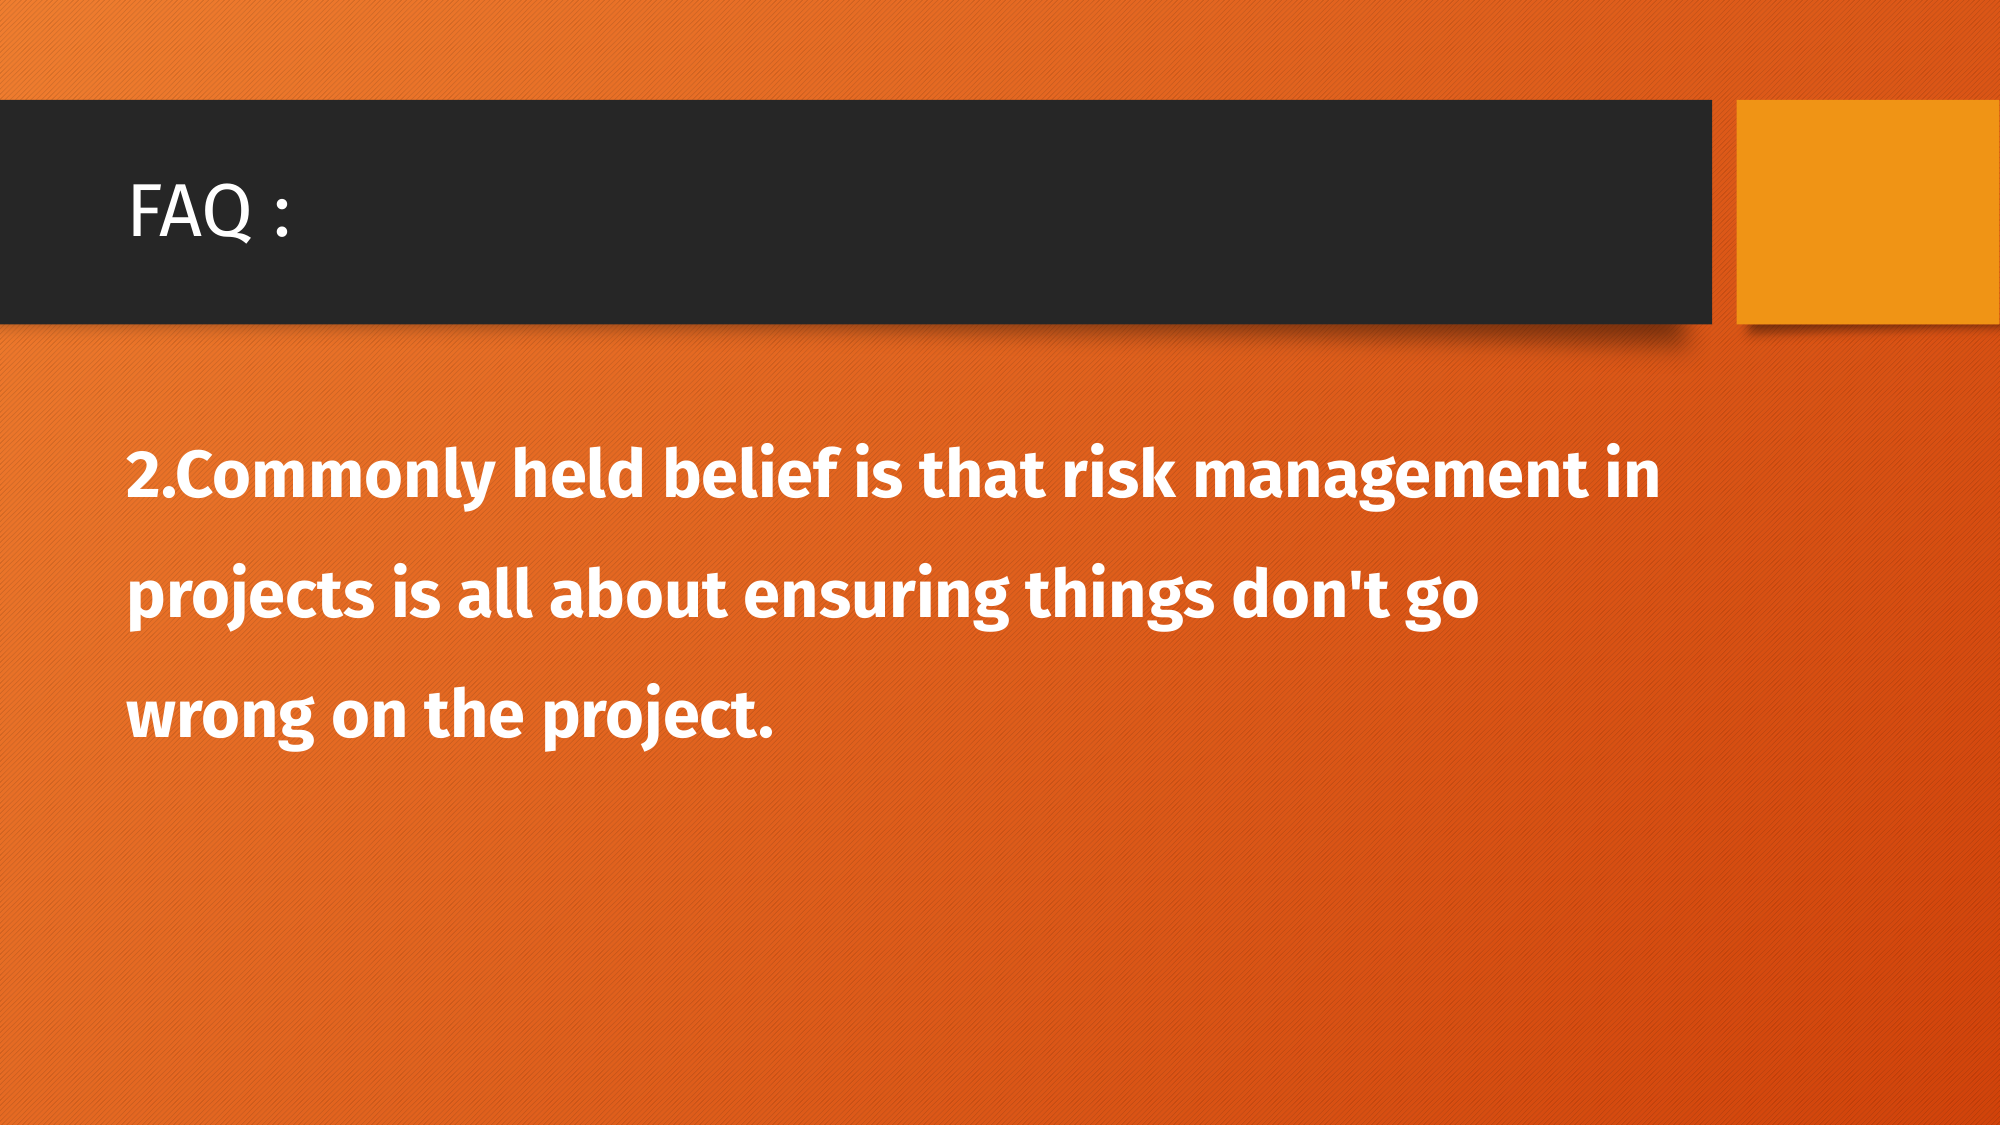

# FAQ :
2.Commonly held belief is that risk management in projects is all about ensuring things don't go wrong on the project.